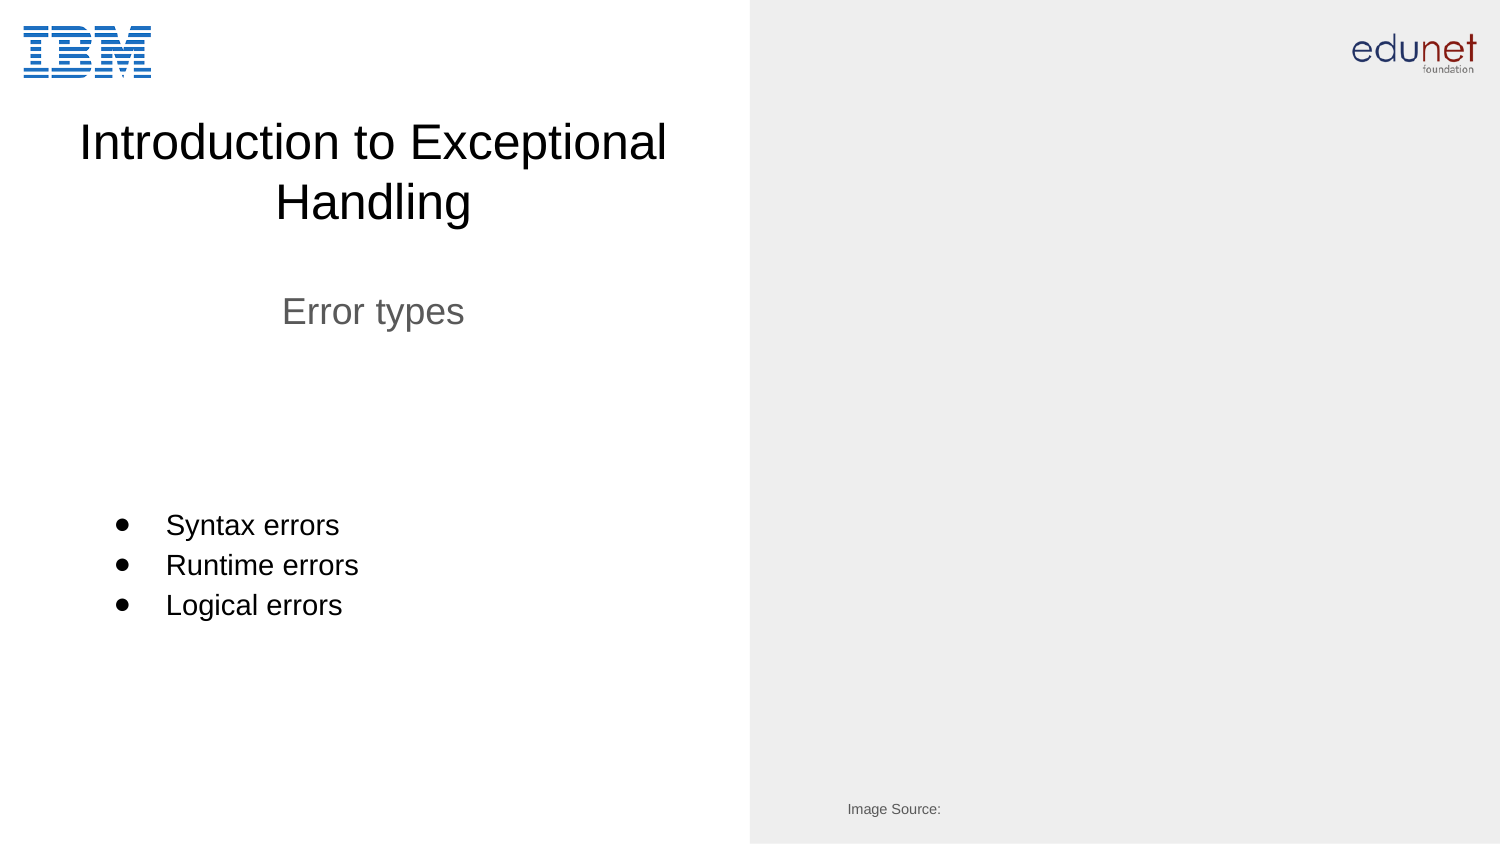

# Introduction to Exceptional Handling
Error types
Syntax errors
Runtime errors
Logical errors

Image Source: